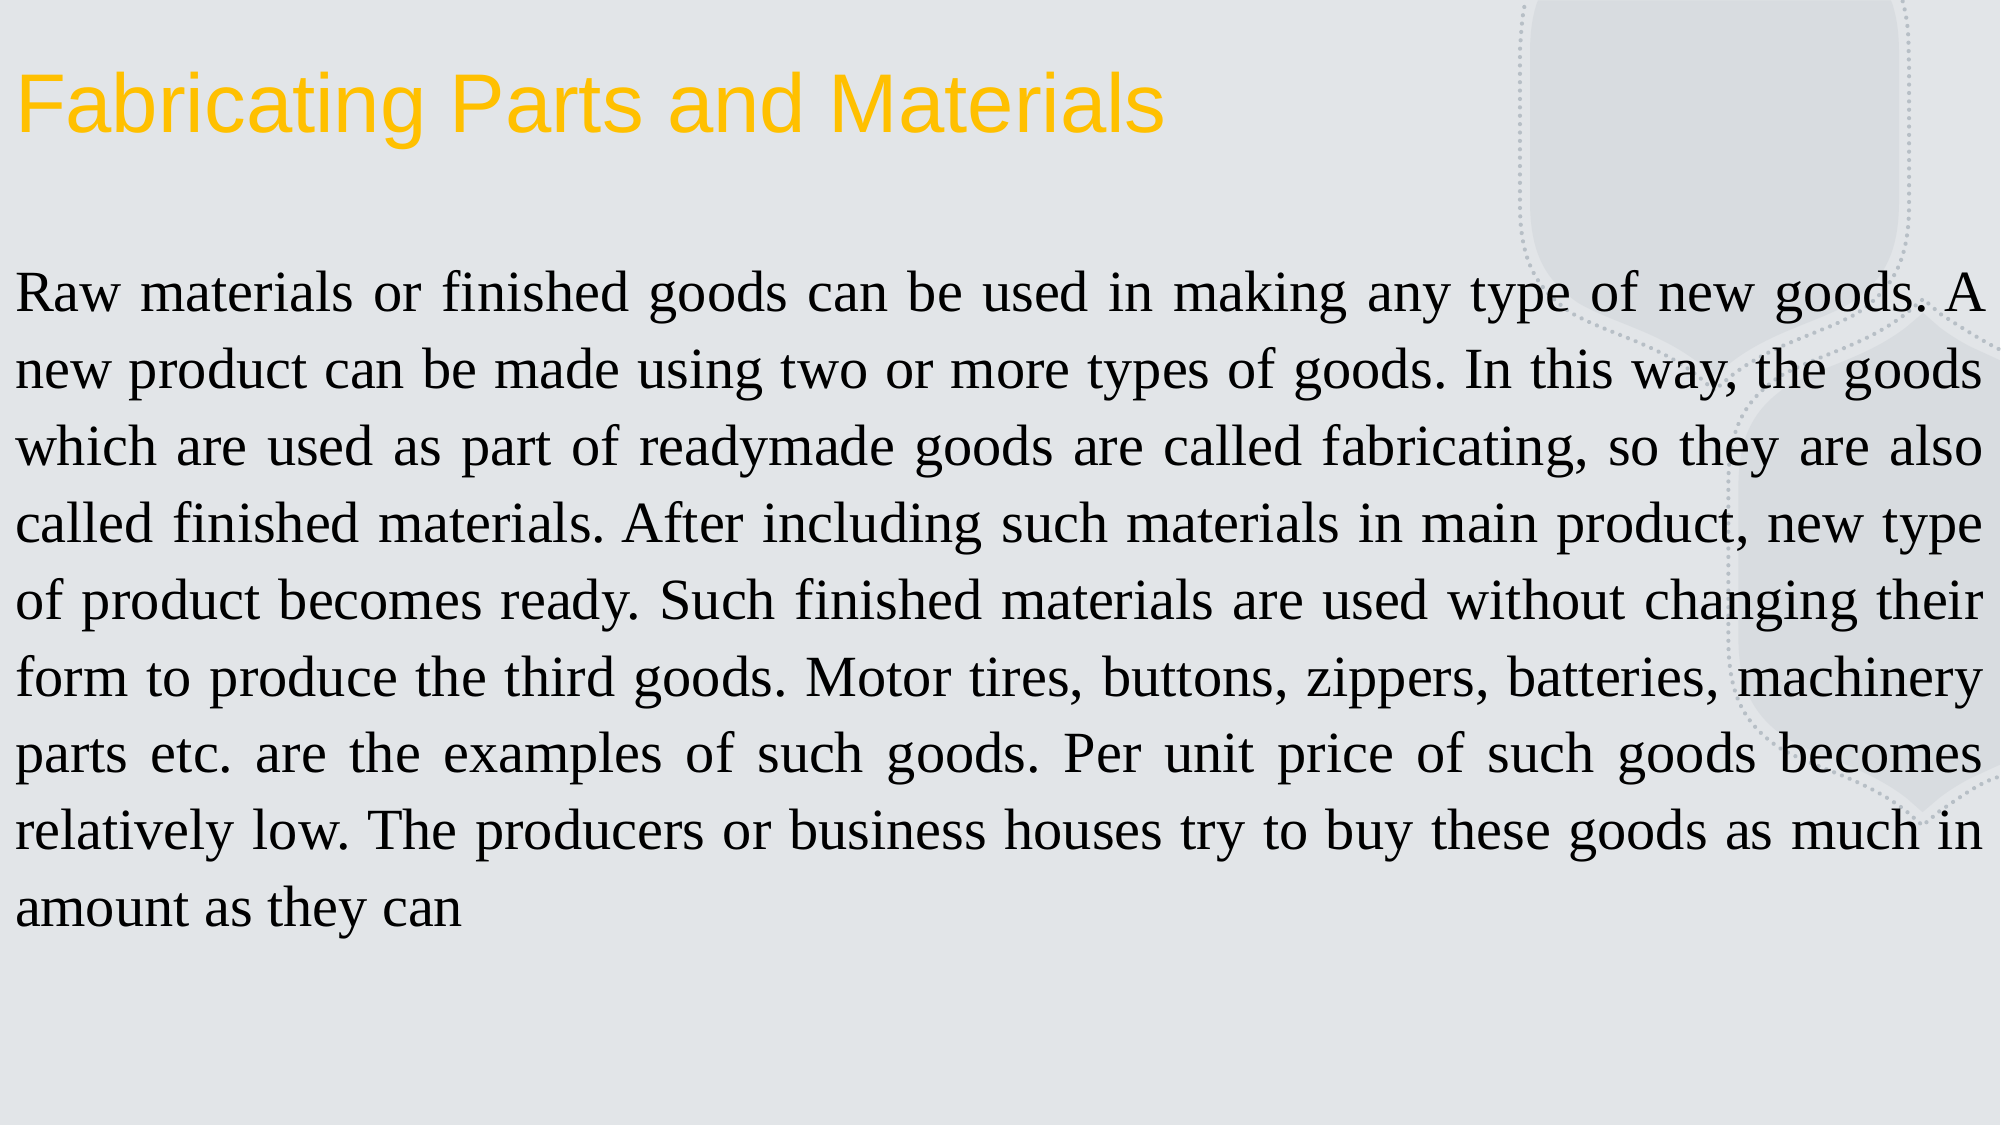

# Fabricating Parts and Materials
Raw materials or finished goods can be used in making any type of new goods. A new product can be made using two or more types of goods. In this way, the goods which are used as part of readymade goods are called fabricating, so they are also called finished materials. After including such materials in main product, new type of product becomes ready. Such finished materials are used without changing their form to produce the third goods. Motor tires, buttons, zippers, batteries, machinery parts etc. are the examples of such goods. Per unit price of such goods becomes relatively low. The producers or business houses try to buy these goods as much in amount as they can